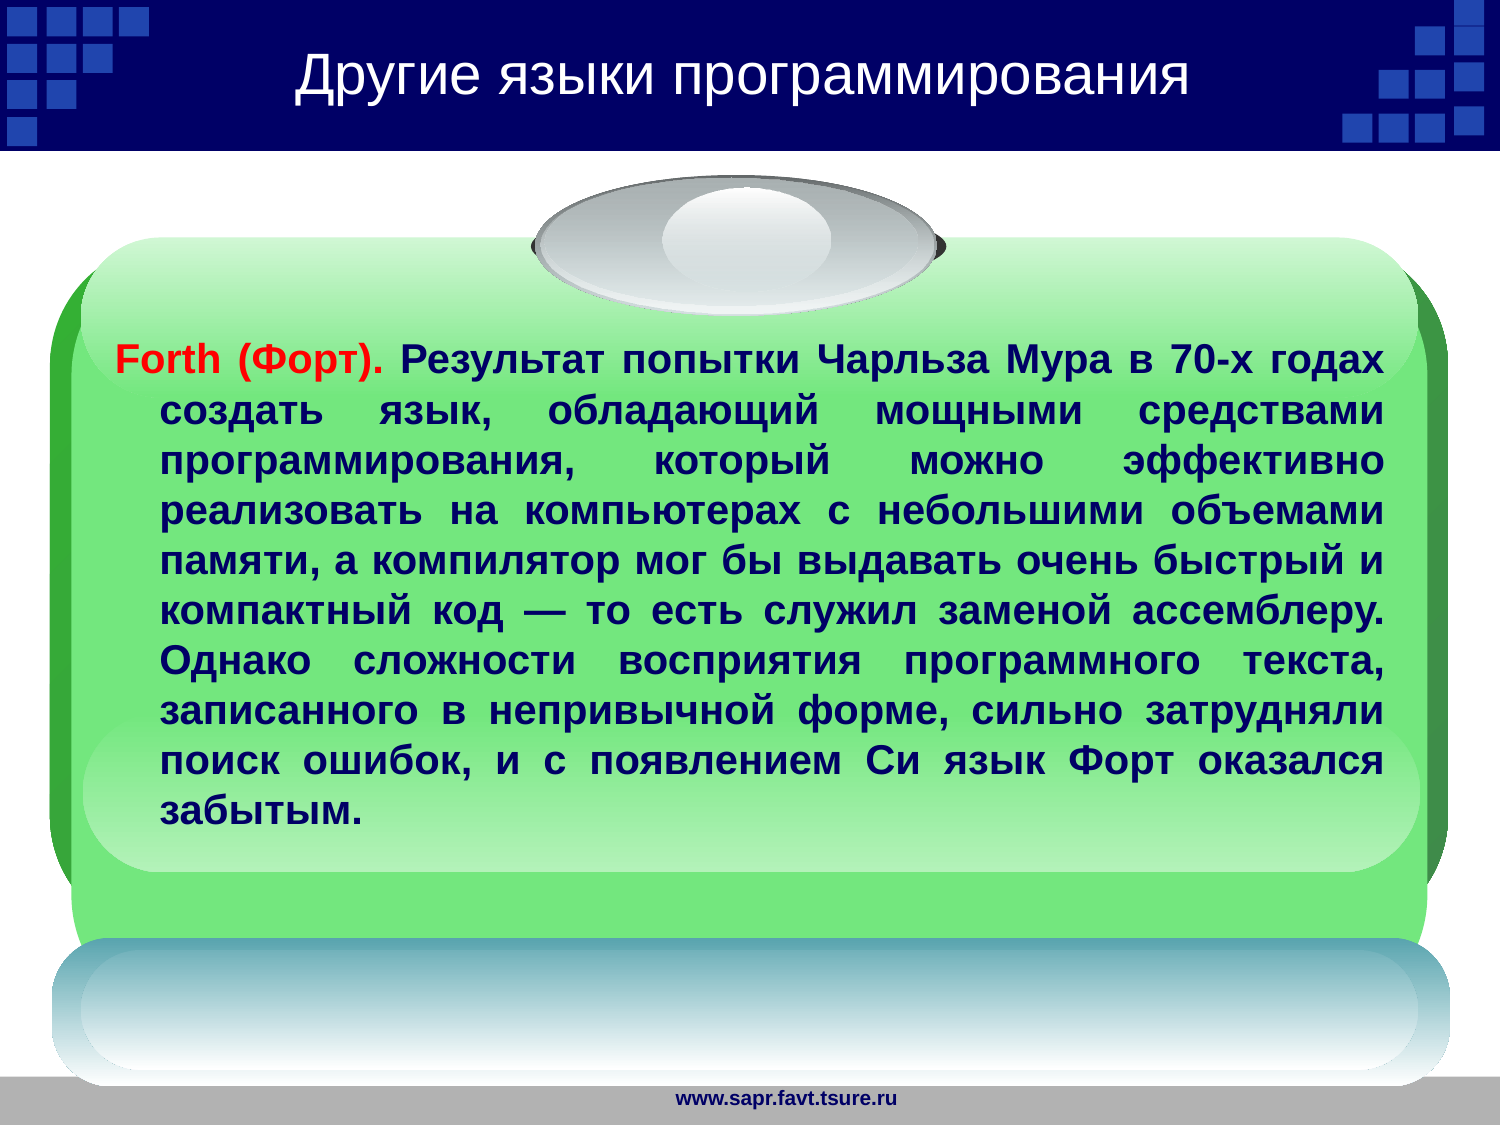

Другие языки программирования

Forth (Форт). Результат попытки Чарльза Мура в 70-х годах создать язык, обладающий мощными средствами программирования, который можно эффективно реализовать на компьютерах с небольшими объемами памяти, а компилятор мог бы выдавать очень быстрый и компактный код — то есть служил заменой ассемблеру. Однако сложности восприятия программного текста, записанного в непривычной форме, сильно затрудняли поиск ошибок, и с появлением Си язык Форт оказался забытым.

www.sapr.favt.tsure.ru